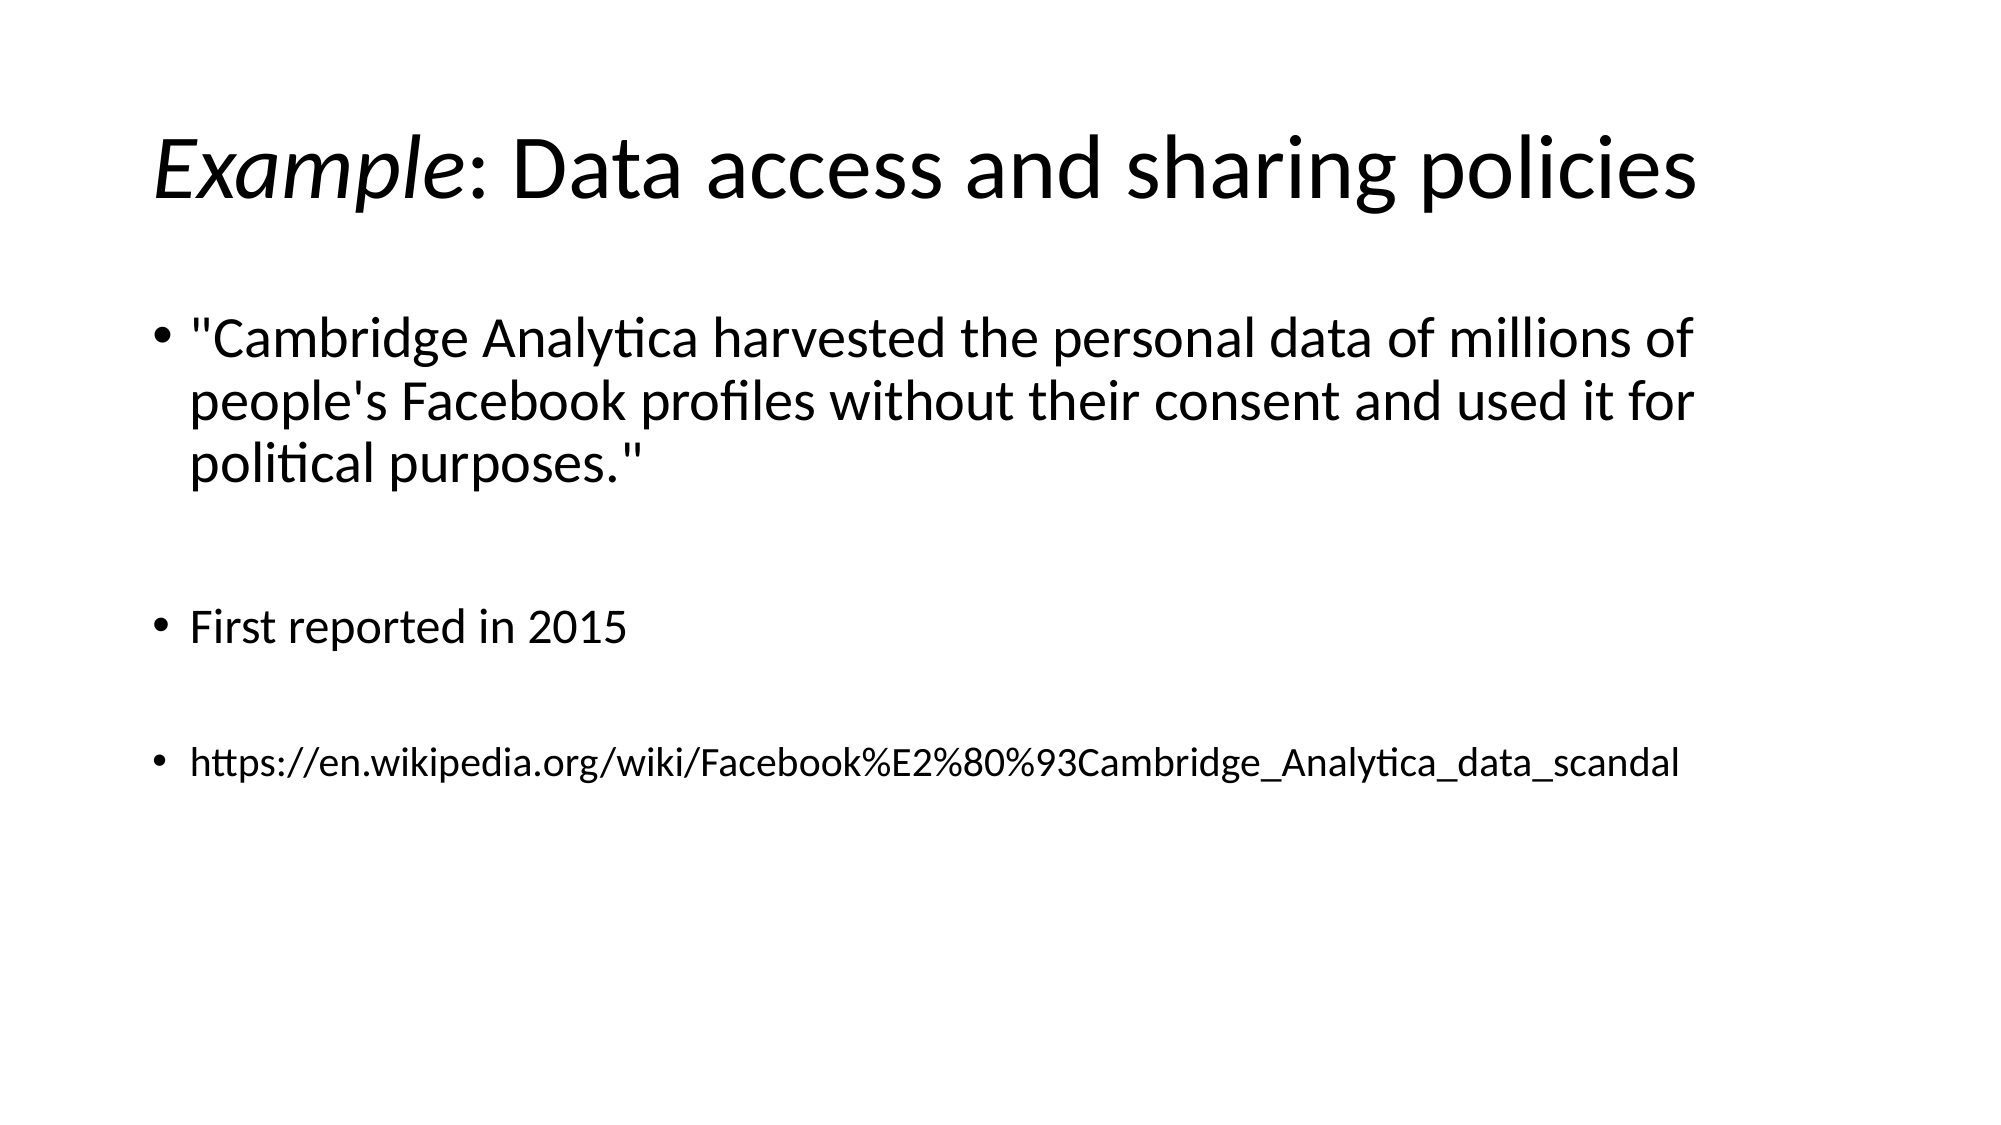

# Example: Data access and sharing policies
"Cambridge Analytica harvested the personal data of millions of people's Facebook profiles without their consent and used it for political purposes."

First reported in 2015

https://en.wikipedia.org/wiki/Facebook%E2%80%93Cambridge_Analytica_data_scandal